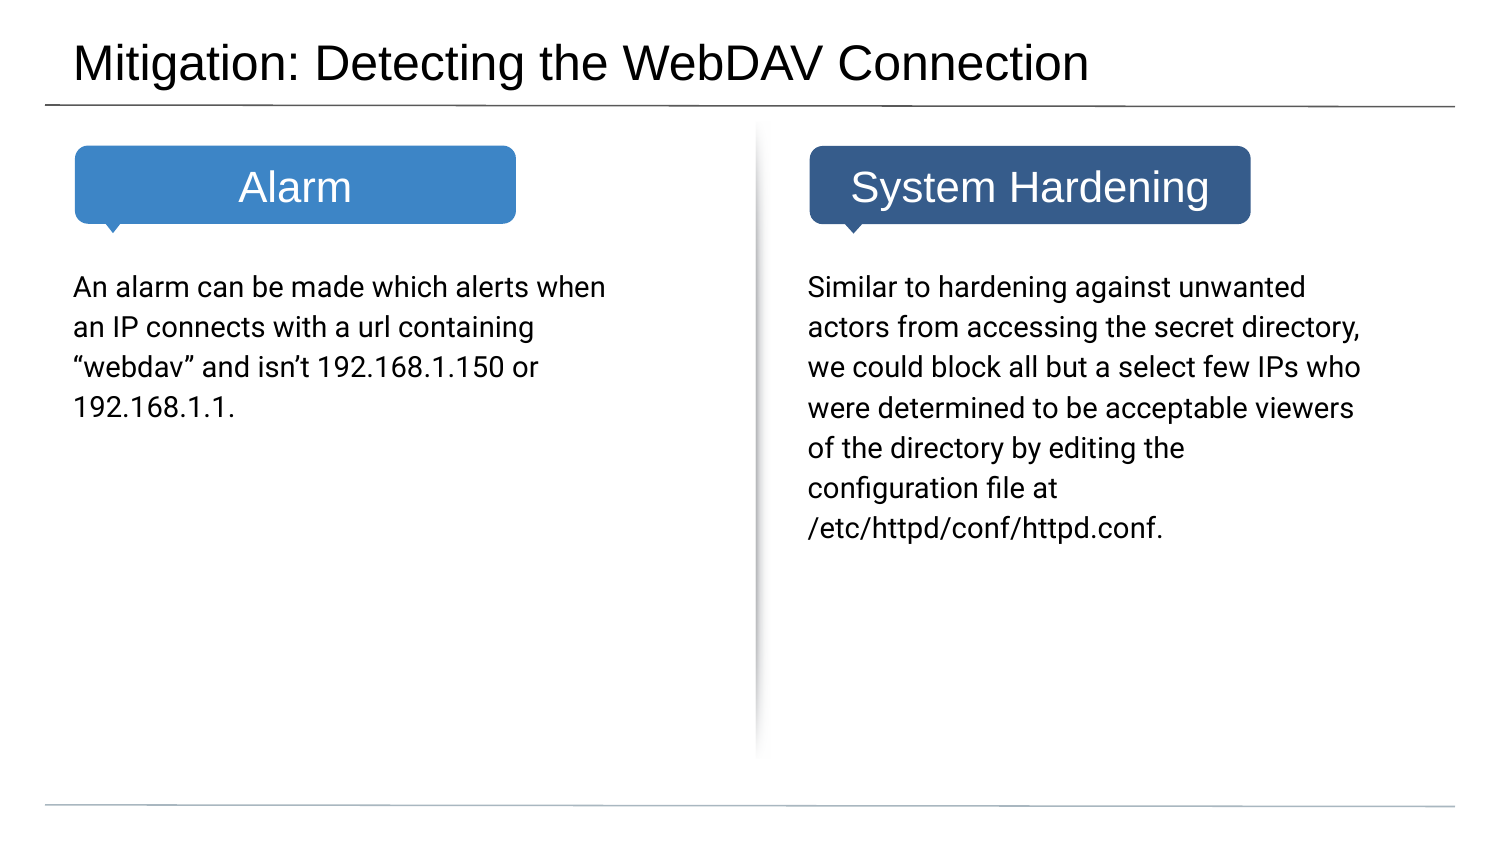

# Mitigation: Detecting the WebDAV Connection
An alarm can be made which alerts when an IP connects with a url containing “webdav” and isn’t 192.168.1.150 or 192.168.1.1.
Similar to hardening against unwanted actors from accessing the secret directory, we could block all but a select few IPs who were determined to be acceptable viewers of the directory by editing the configuration file at /etc/httpd/conf/httpd.conf.